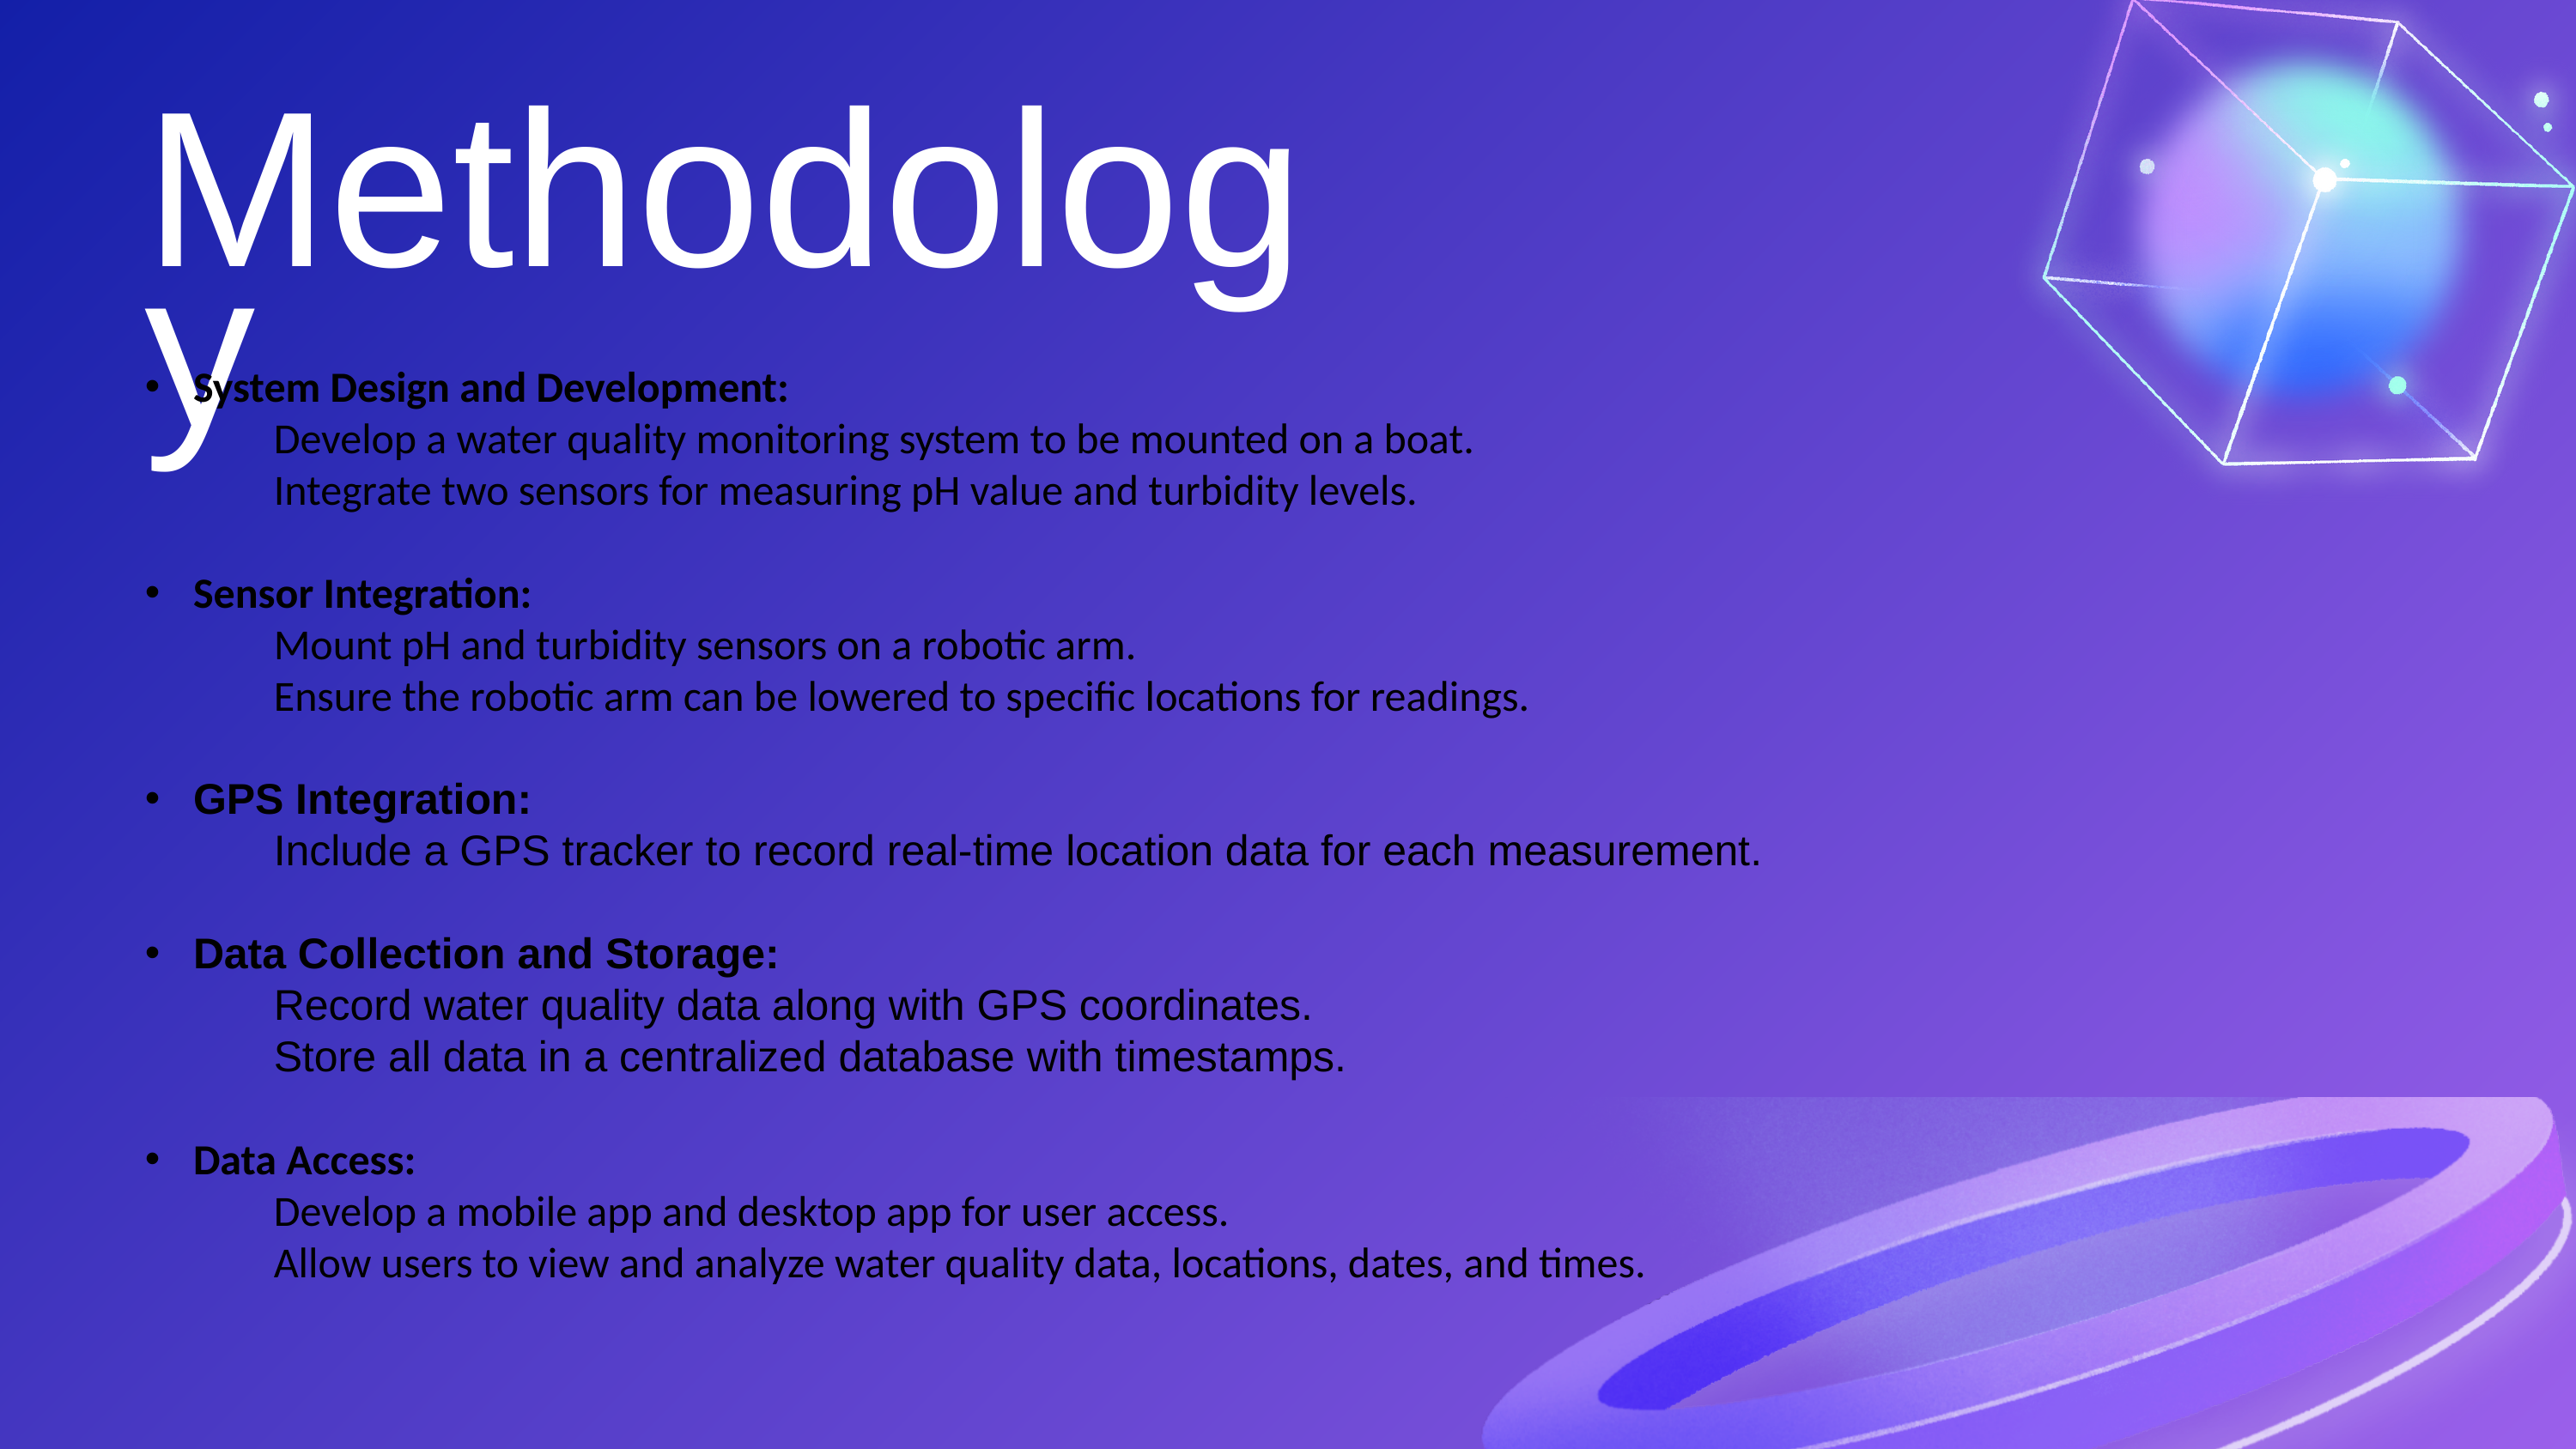

Methodology
System Design and Development:
	Develop a water quality monitoring system to be mounted on a boat.
	Integrate two sensors for measuring pH value and turbidity levels.

Sensor Integration:
	Mount pH and turbidity sensors on a robotic arm.
	Ensure the robotic arm can be lowered to specific locations for readings.

GPS Integration:
Include a GPS tracker to record real-time location data for each measurement.

Data Collection and Storage:
Record water quality data along with GPS coordinates.
Store all data in a centralized database with timestamps.

Data Access:
	Develop a mobile app and desktop app for user access.
	Allow users to view and analyze water quality data, locations, dates, and times.